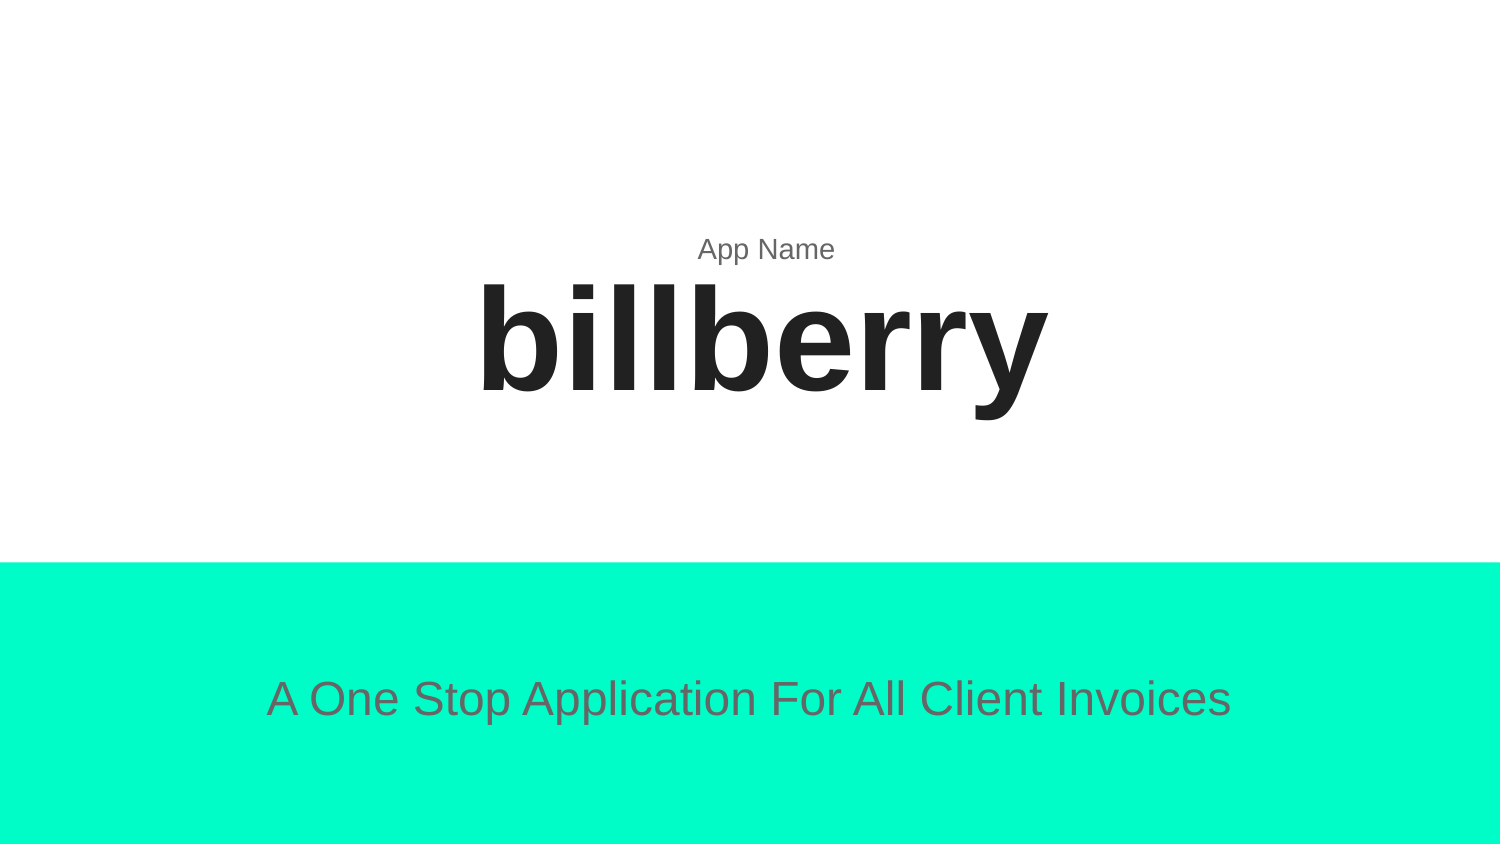

# billberry
App Name
A One Stop Application For All Client Invoices